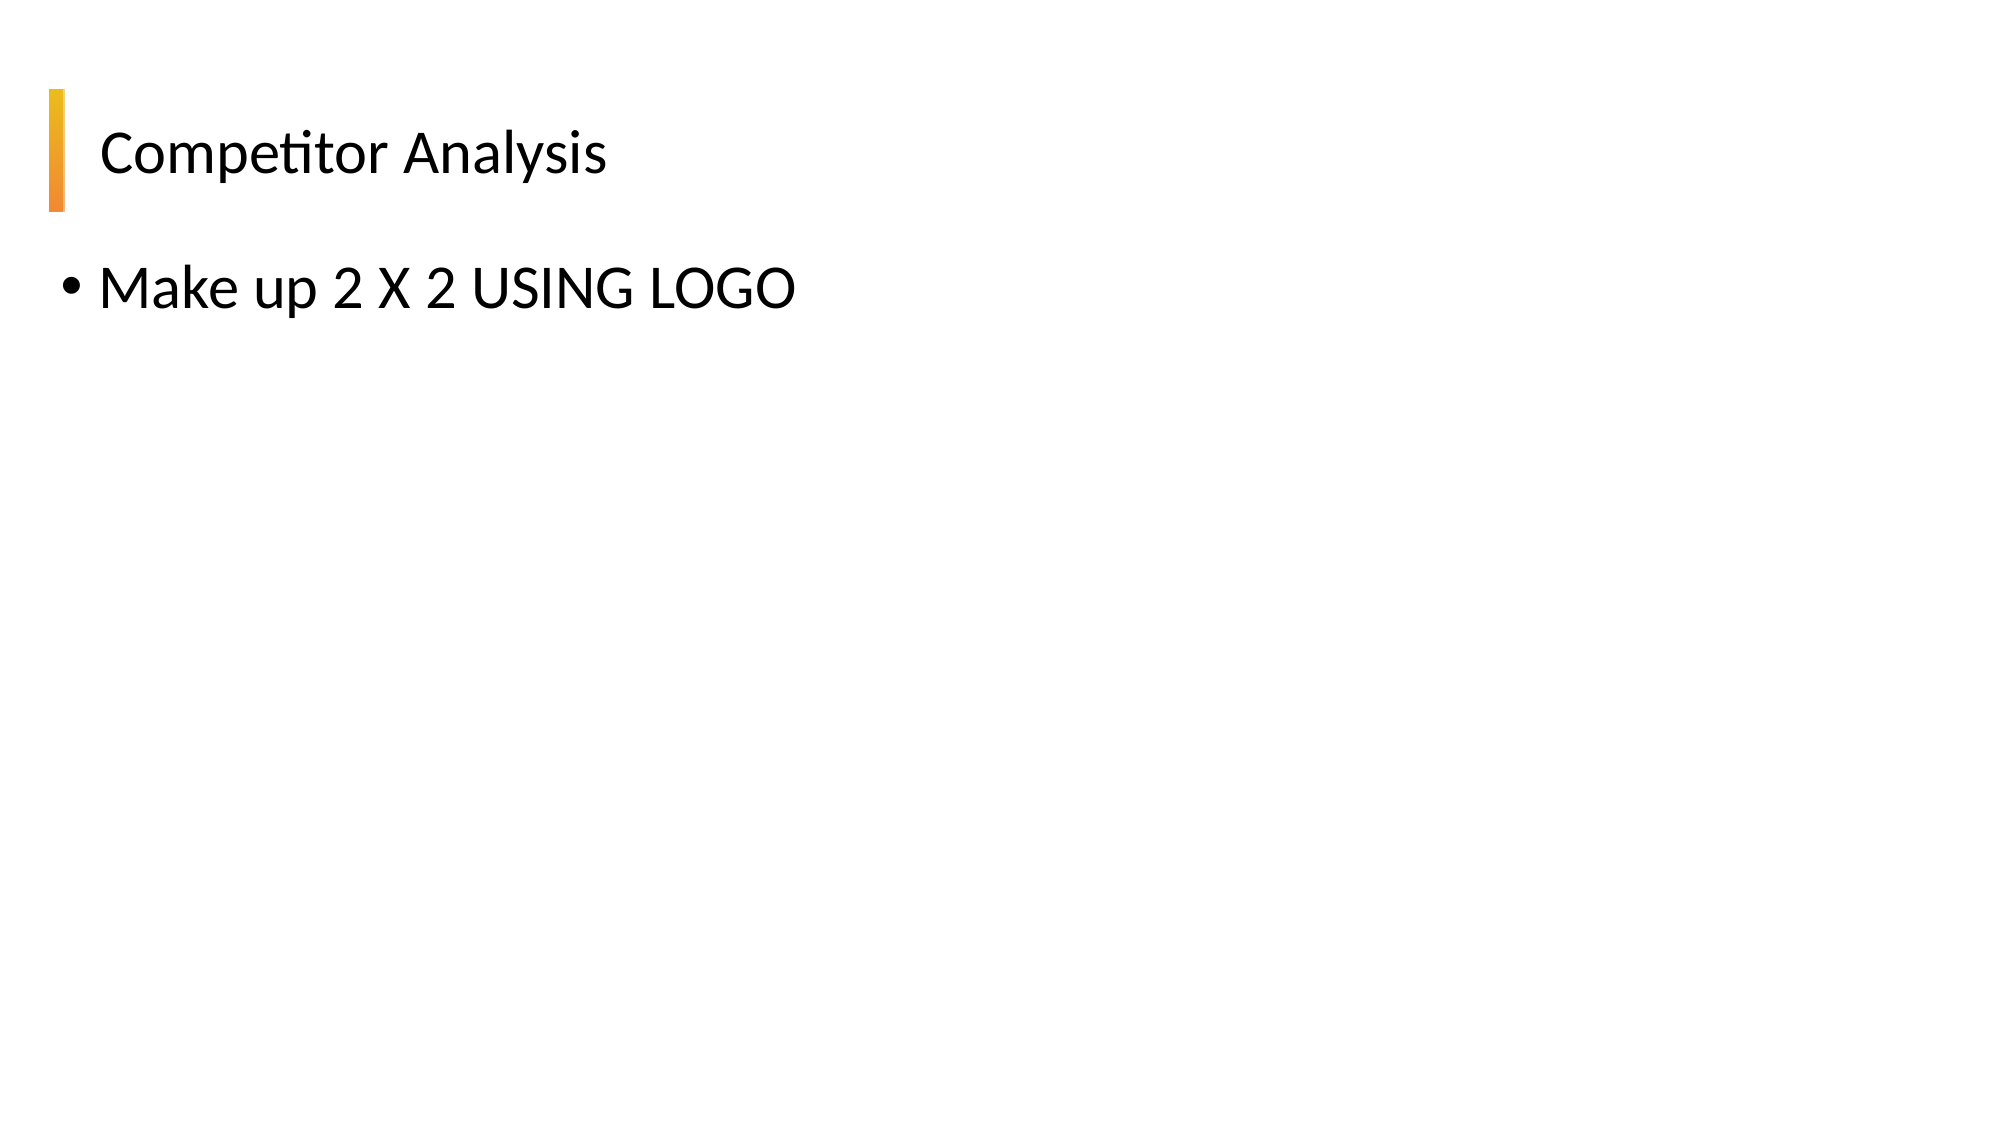

# Competitor Analysis
Make up 2 X 2 USING LOGO